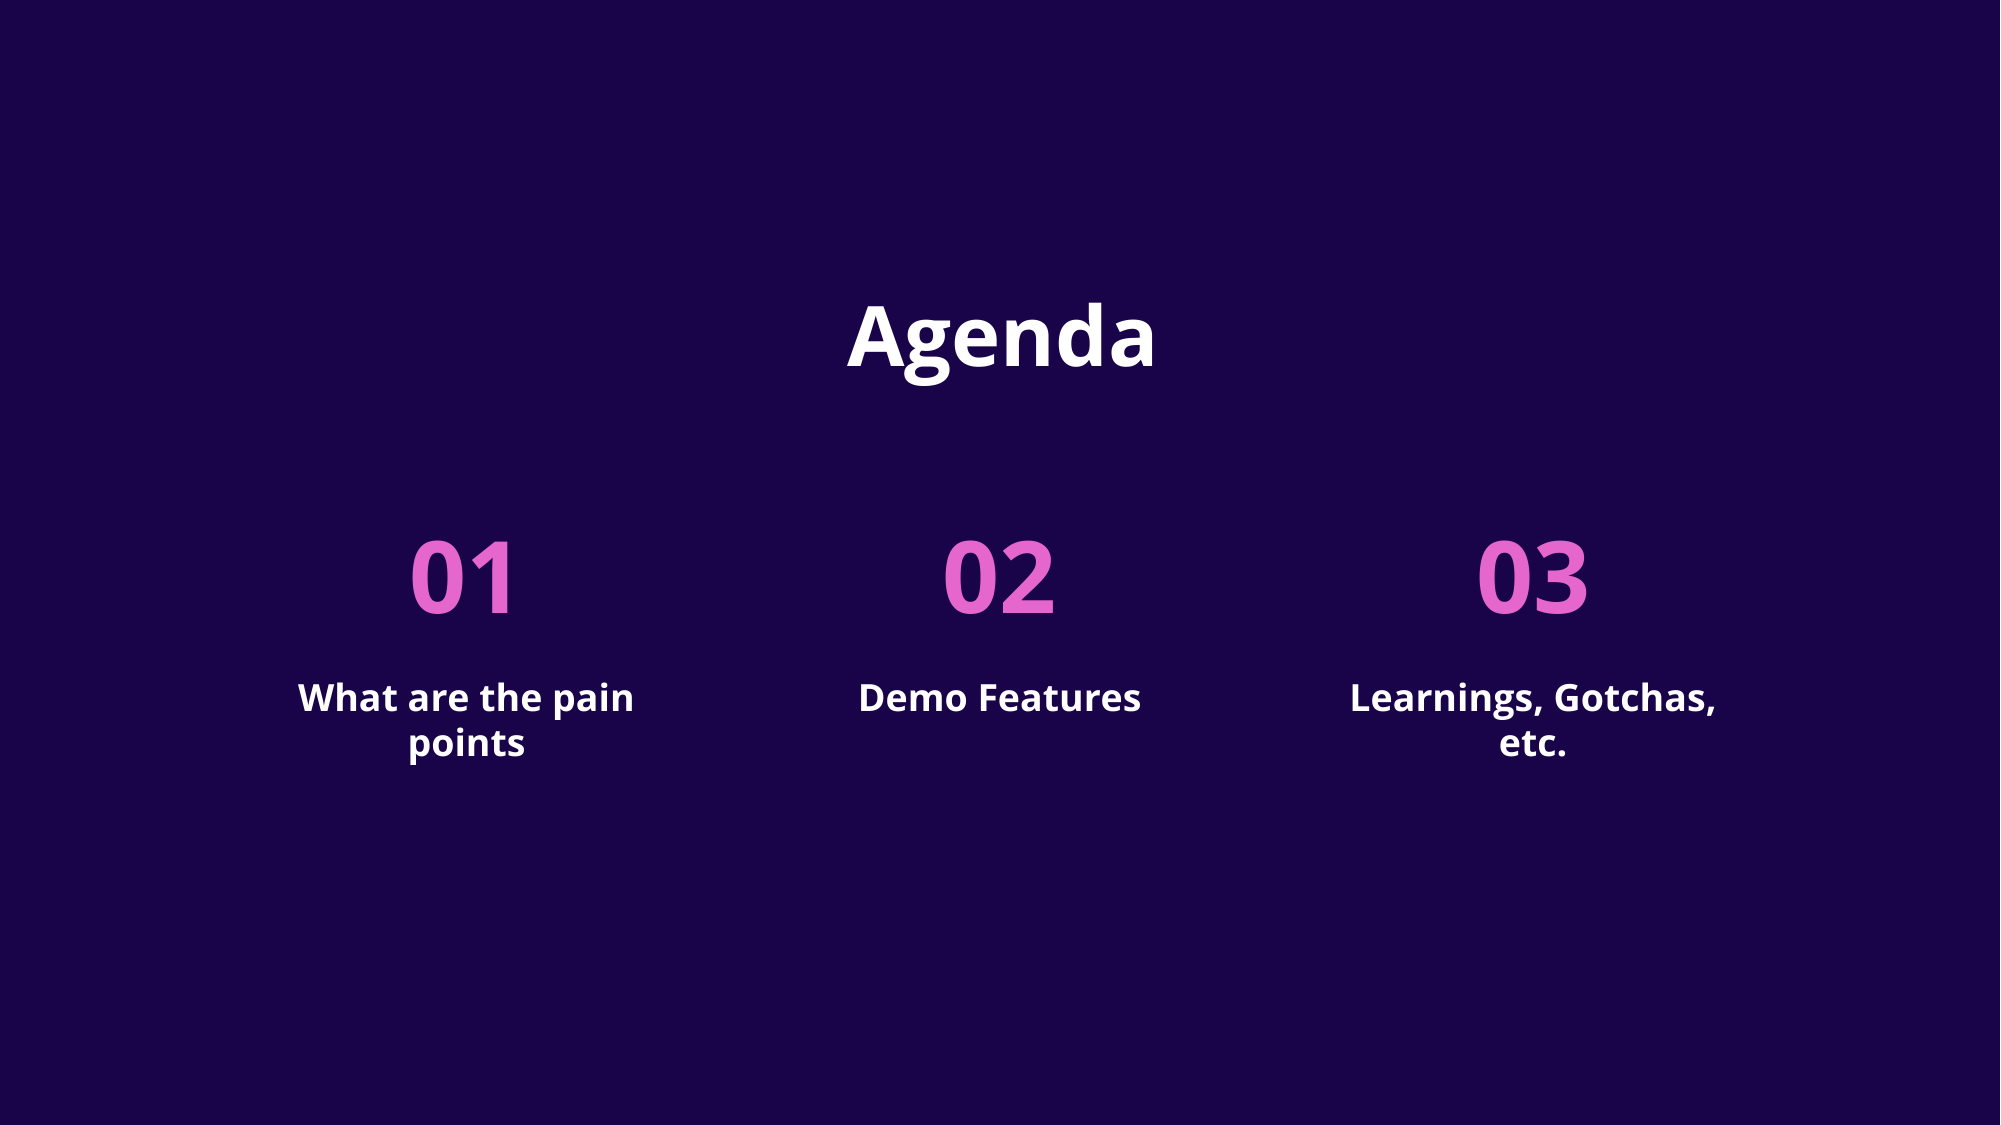

# Agenda
01
02
03
What are the pain points
Demo Features
Learnings, Gotchas, etc.